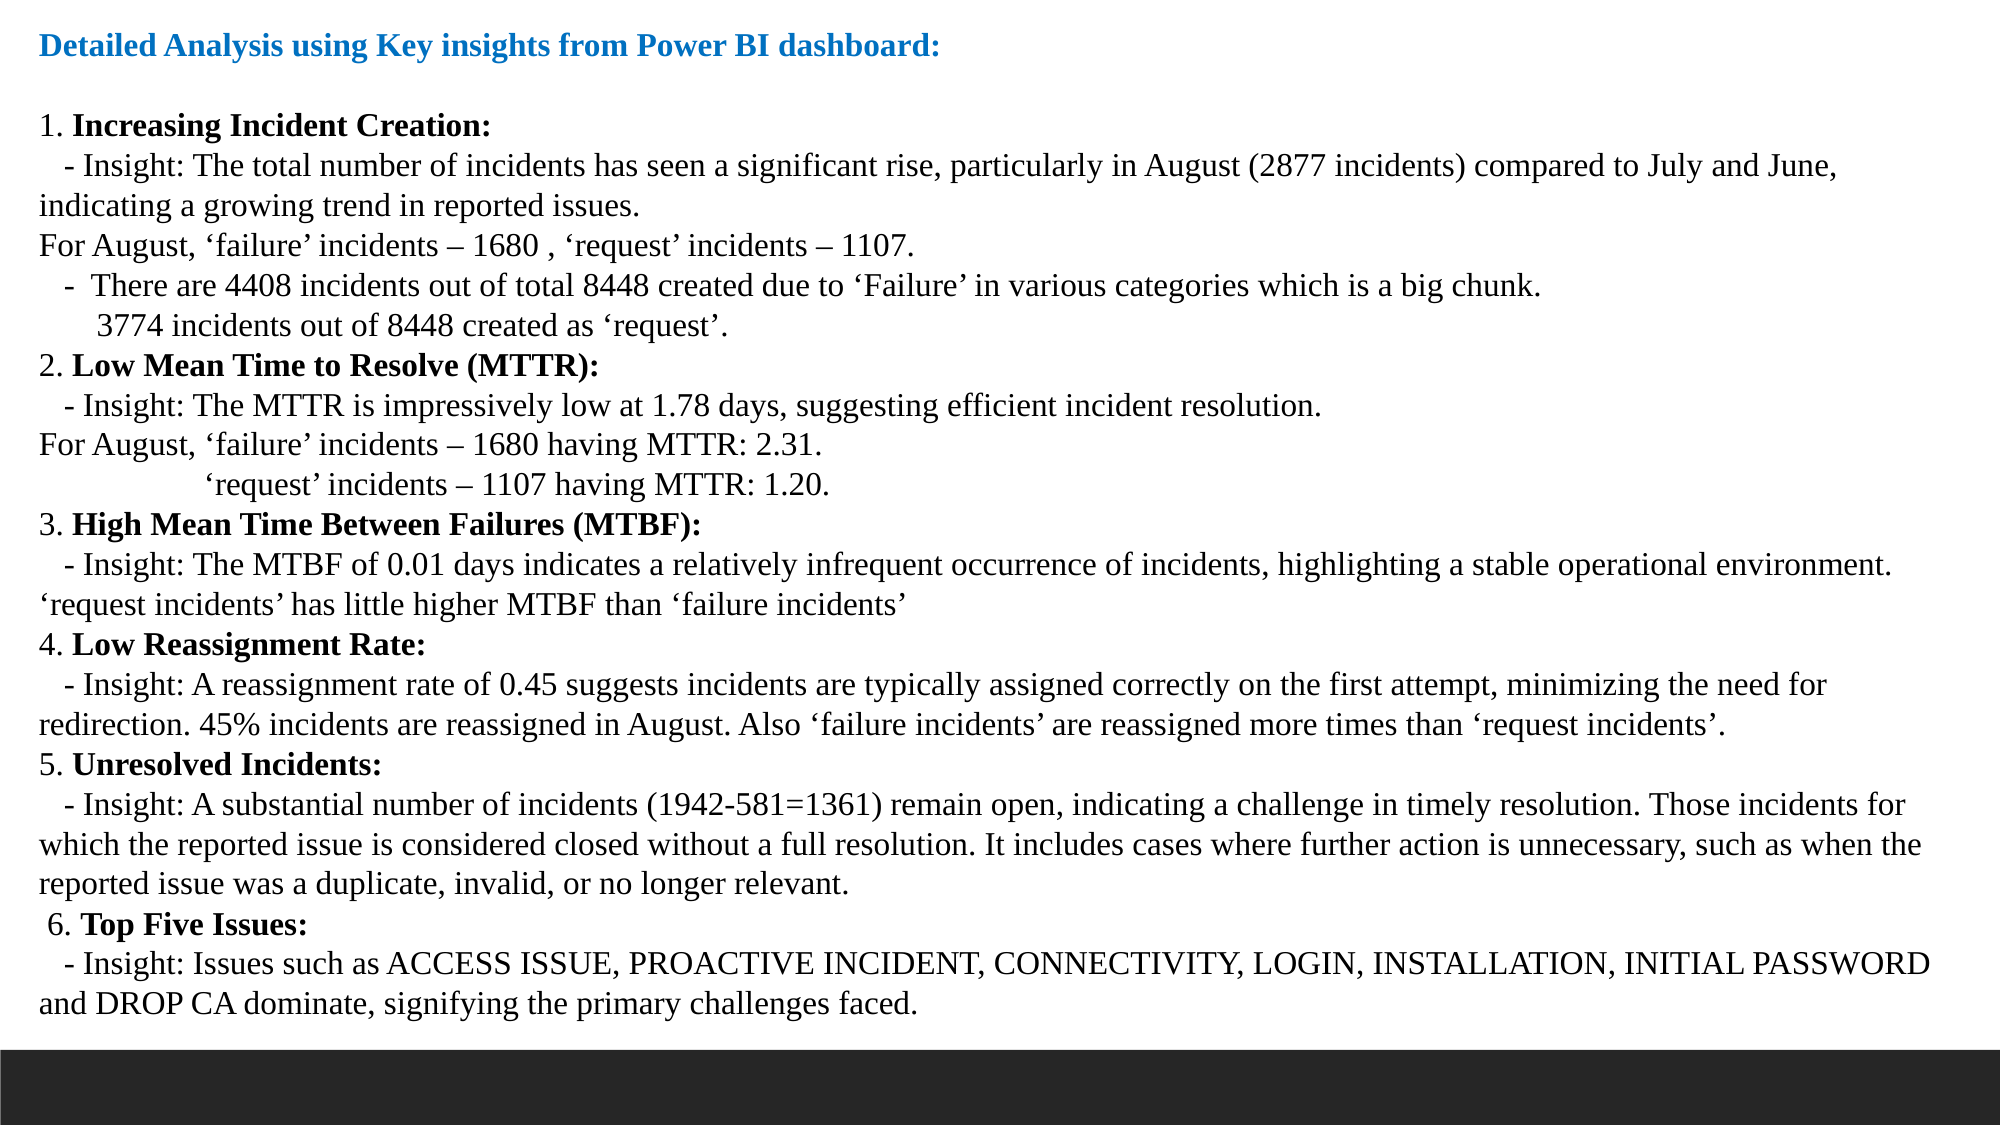

Detailed Analysis using Key insights from Power BI dashboard:

1. Increasing Incident Creation:
   - Insight: The total number of incidents has seen a significant rise, particularly in August (2877 incidents) compared to July and June, indicating a growing trend in reported issues.
For August, ‘failure’ incidents – 1680 , ‘request’ incidents – 1107.
   -  There are 4408 incidents out of total 8448 created due to ‘Failure’ in various categories which is a big chunk.
       3774 incidents out of 8448 created as ‘request’.
2. Low Mean Time to Resolve (MTTR):
   - Insight: The MTTR is impressively low at 1.78 days, suggesting efficient incident resolution.
For August, ‘failure’ incidents – 1680 having MTTR: 2.31.
                    ‘request’ incidents – 1107 having MTTR: 1.20.
3. High Mean Time Between Failures (MTBF):
   - Insight: The MTBF of 0.01 days indicates a relatively infrequent occurrence of incidents, highlighting a stable operational environment.
‘request incidents’ has little higher MTBF than ‘failure incidents’
4. Low Reassignment Rate:
   - Insight: A reassignment rate of 0.45 suggests incidents are typically assigned correctly on the first attempt, minimizing the need for redirection. 45% incidents are reassigned in August. Also ‘failure incidents’ are reassigned more times than ‘request incidents’.
5. Unresolved Incidents:
   - Insight: A substantial number of incidents (1942-581=1361) remain open, indicating a challenge in timely resolution. Those incidents for which the reported issue is considered closed without a full resolution. It includes cases where further action is unnecessary, such as when the reported issue was a duplicate, invalid, or no longer relevant.
 6. Top Five Issues:
   - Insight: Issues such as ACCESS ISSUE, PROACTIVE INCIDENT, CONNECTIVITY, LOGIN, INSTALLATION, INITIAL PASSWORD and DROP CA dominate, signifying the primary challenges faced.